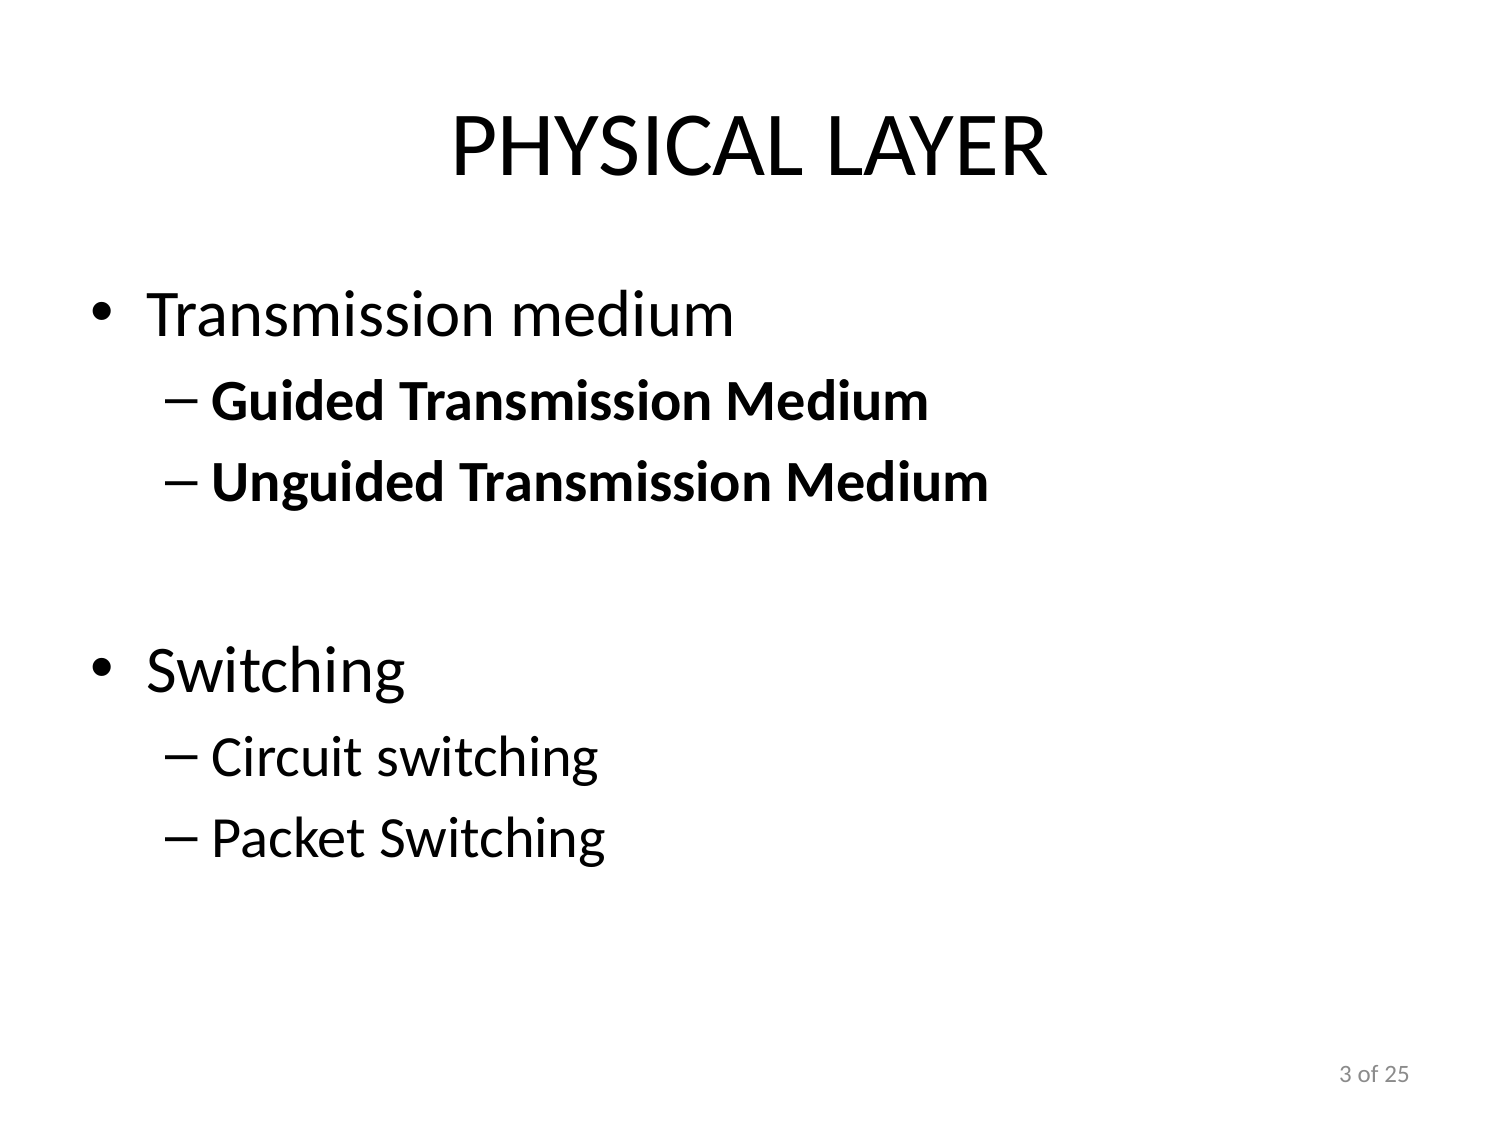

# Physical Layer
Transmission medium
Guided Transmission Medium
Unguided Transmission Medium

Switching
Circuit switching
Packet Switching

3 of 25